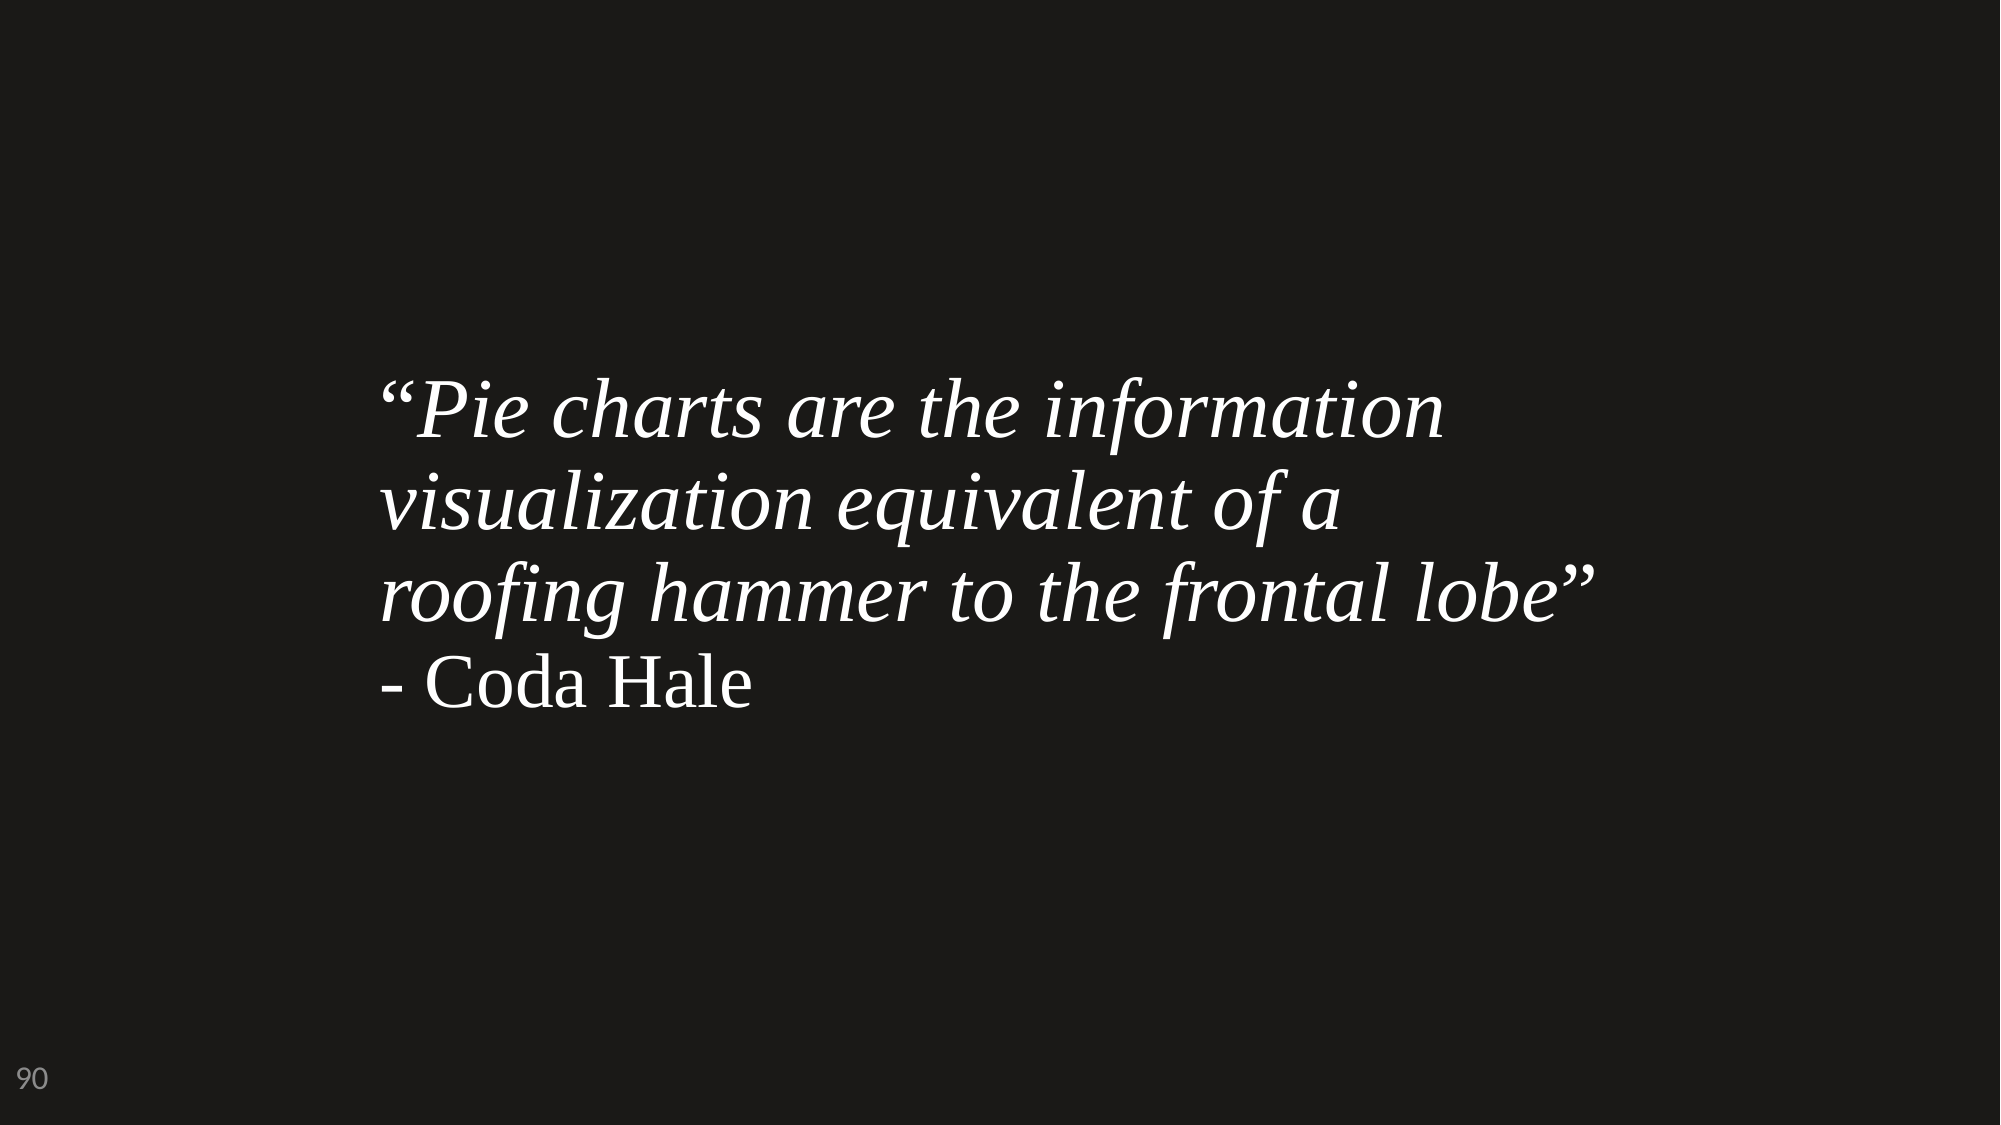

# “Pie charts are the information visualization equivalent of a roofing hammer to the frontal lobe” - Coda Hale
90